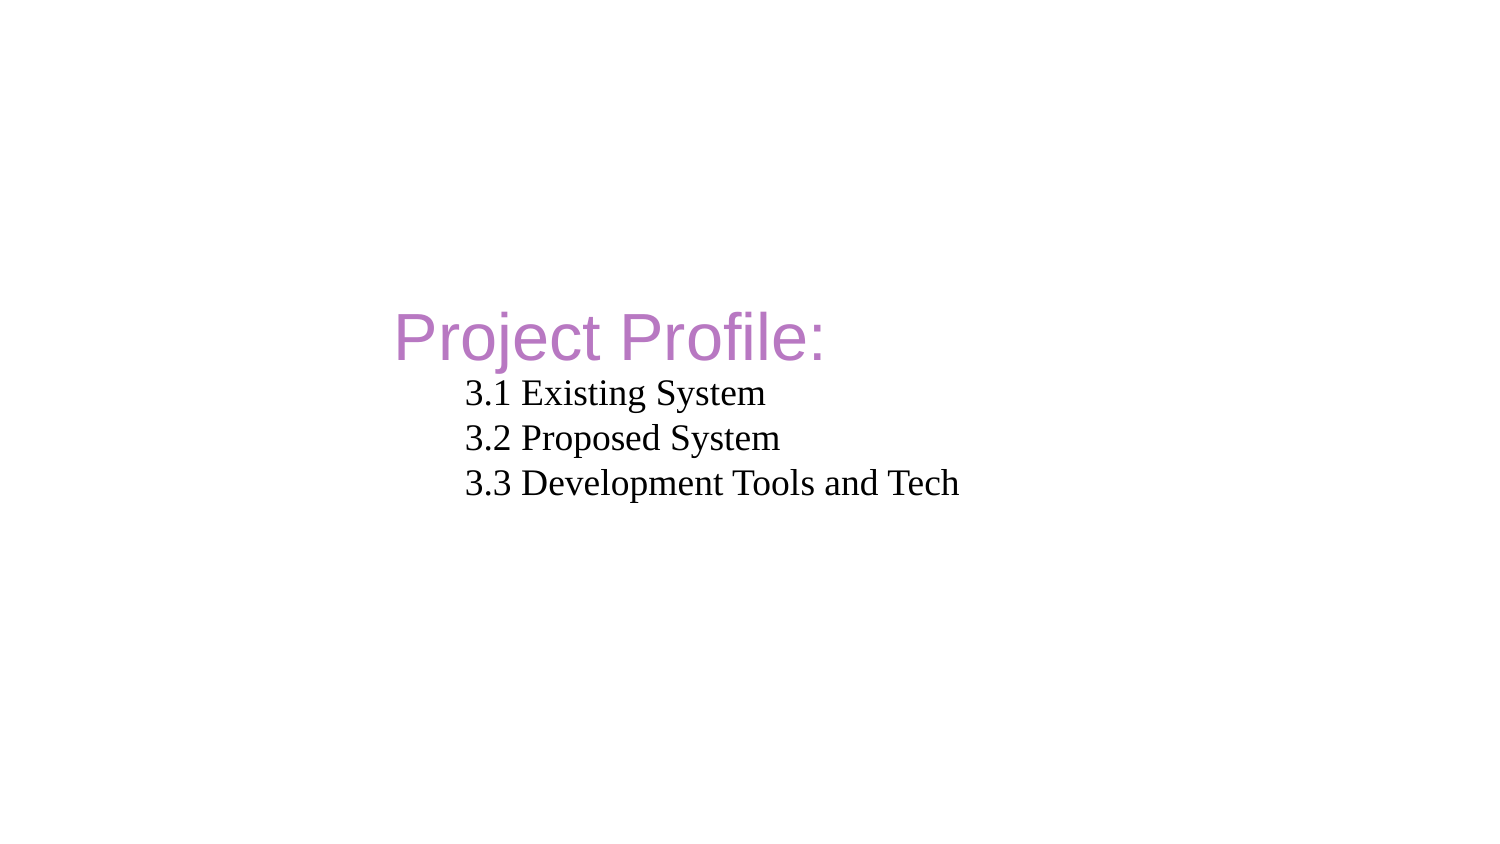

Project Profile:
3.1 Existing System
3.2 Proposed System
3.3 Development Tools and Tech